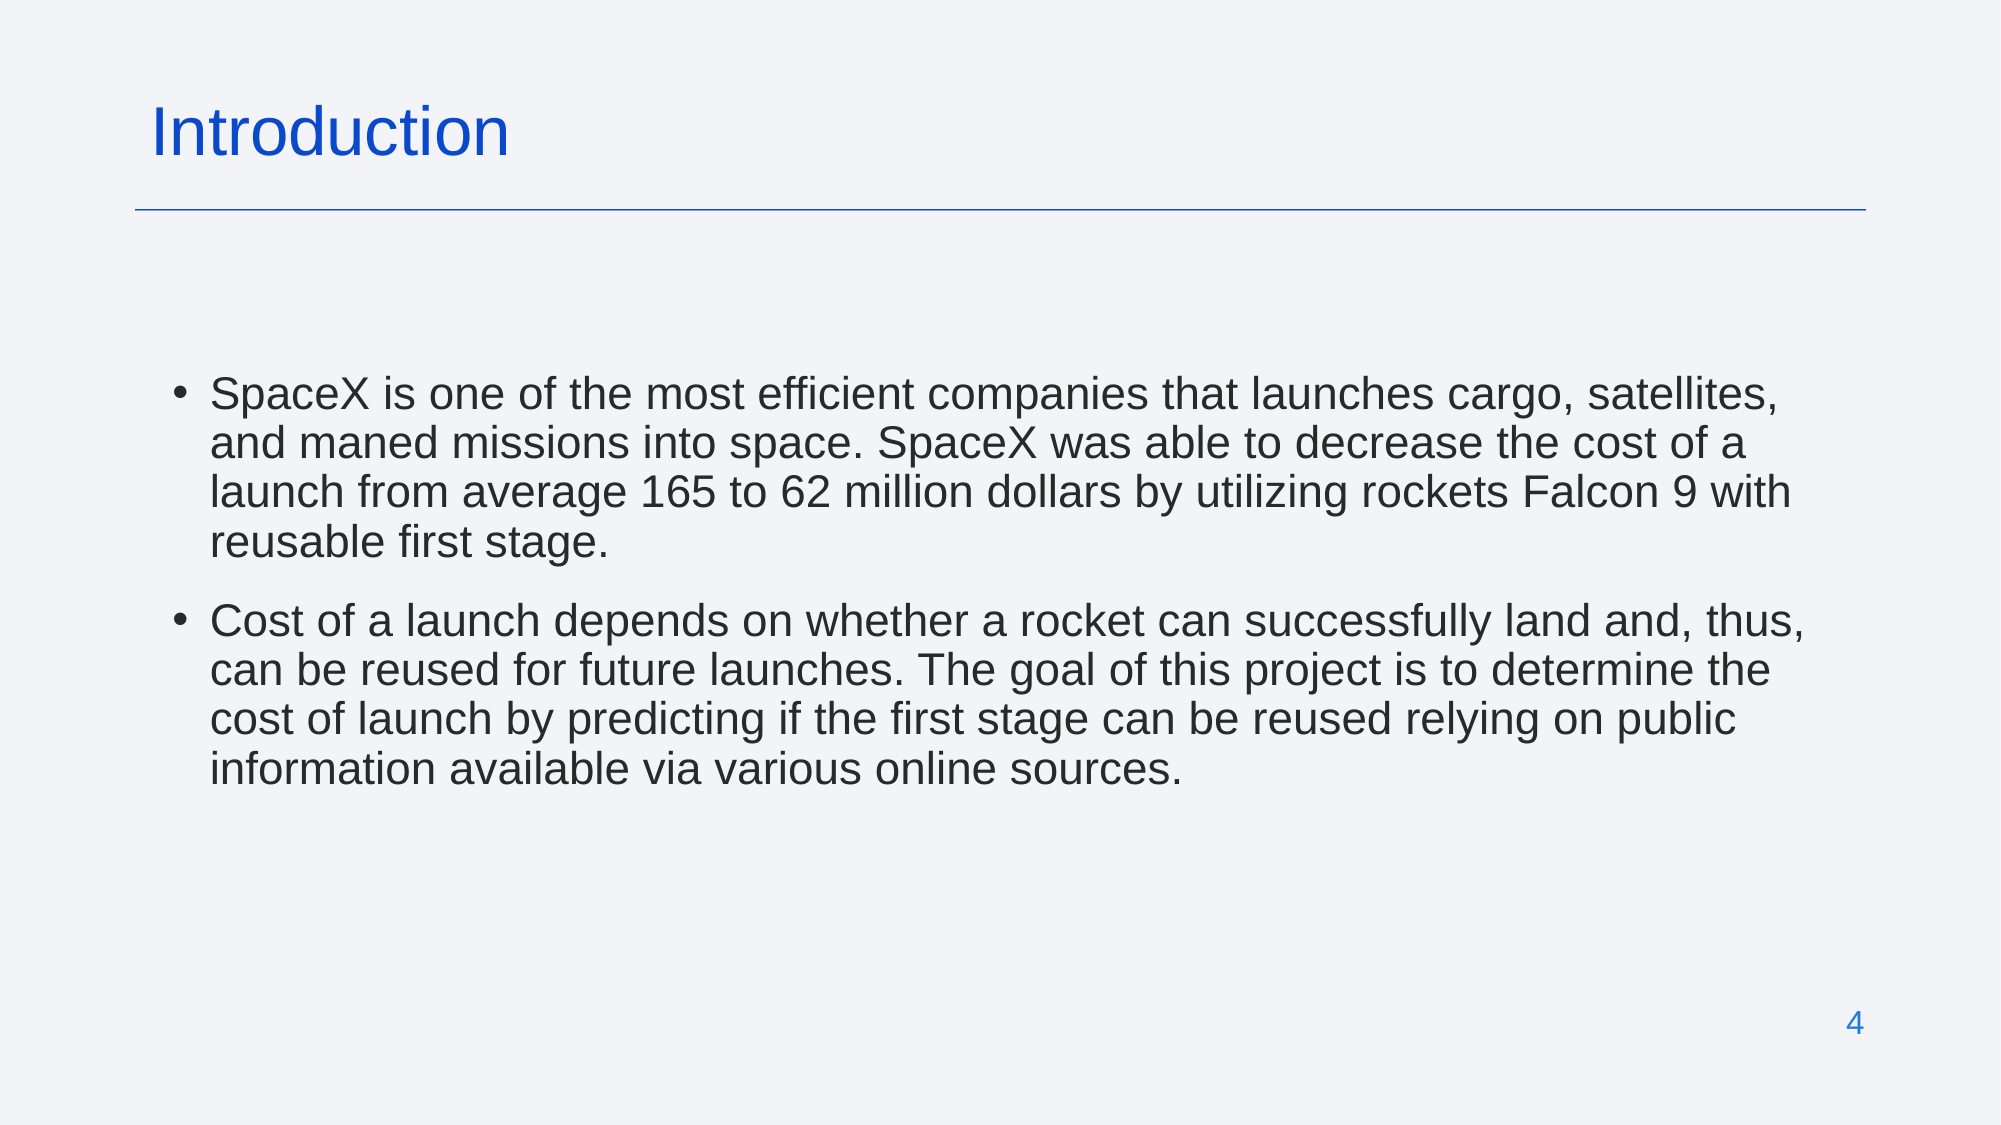

Introduction
SpaceX is one of the most efficient companies that launches cargo, satellites, and maned missions into space. SpaceX was able to decrease the cost of a launch from average 165 to 62 million dollars by utilizing rockets Falcon 9 with reusable first stage.
Cost of a launch depends on whether a rocket can successfully land and, thus, can be reused for future launches. The goal of this project is to determine the cost of launch by predicting if the first stage can be reused relying on public information available via various online sources.
4